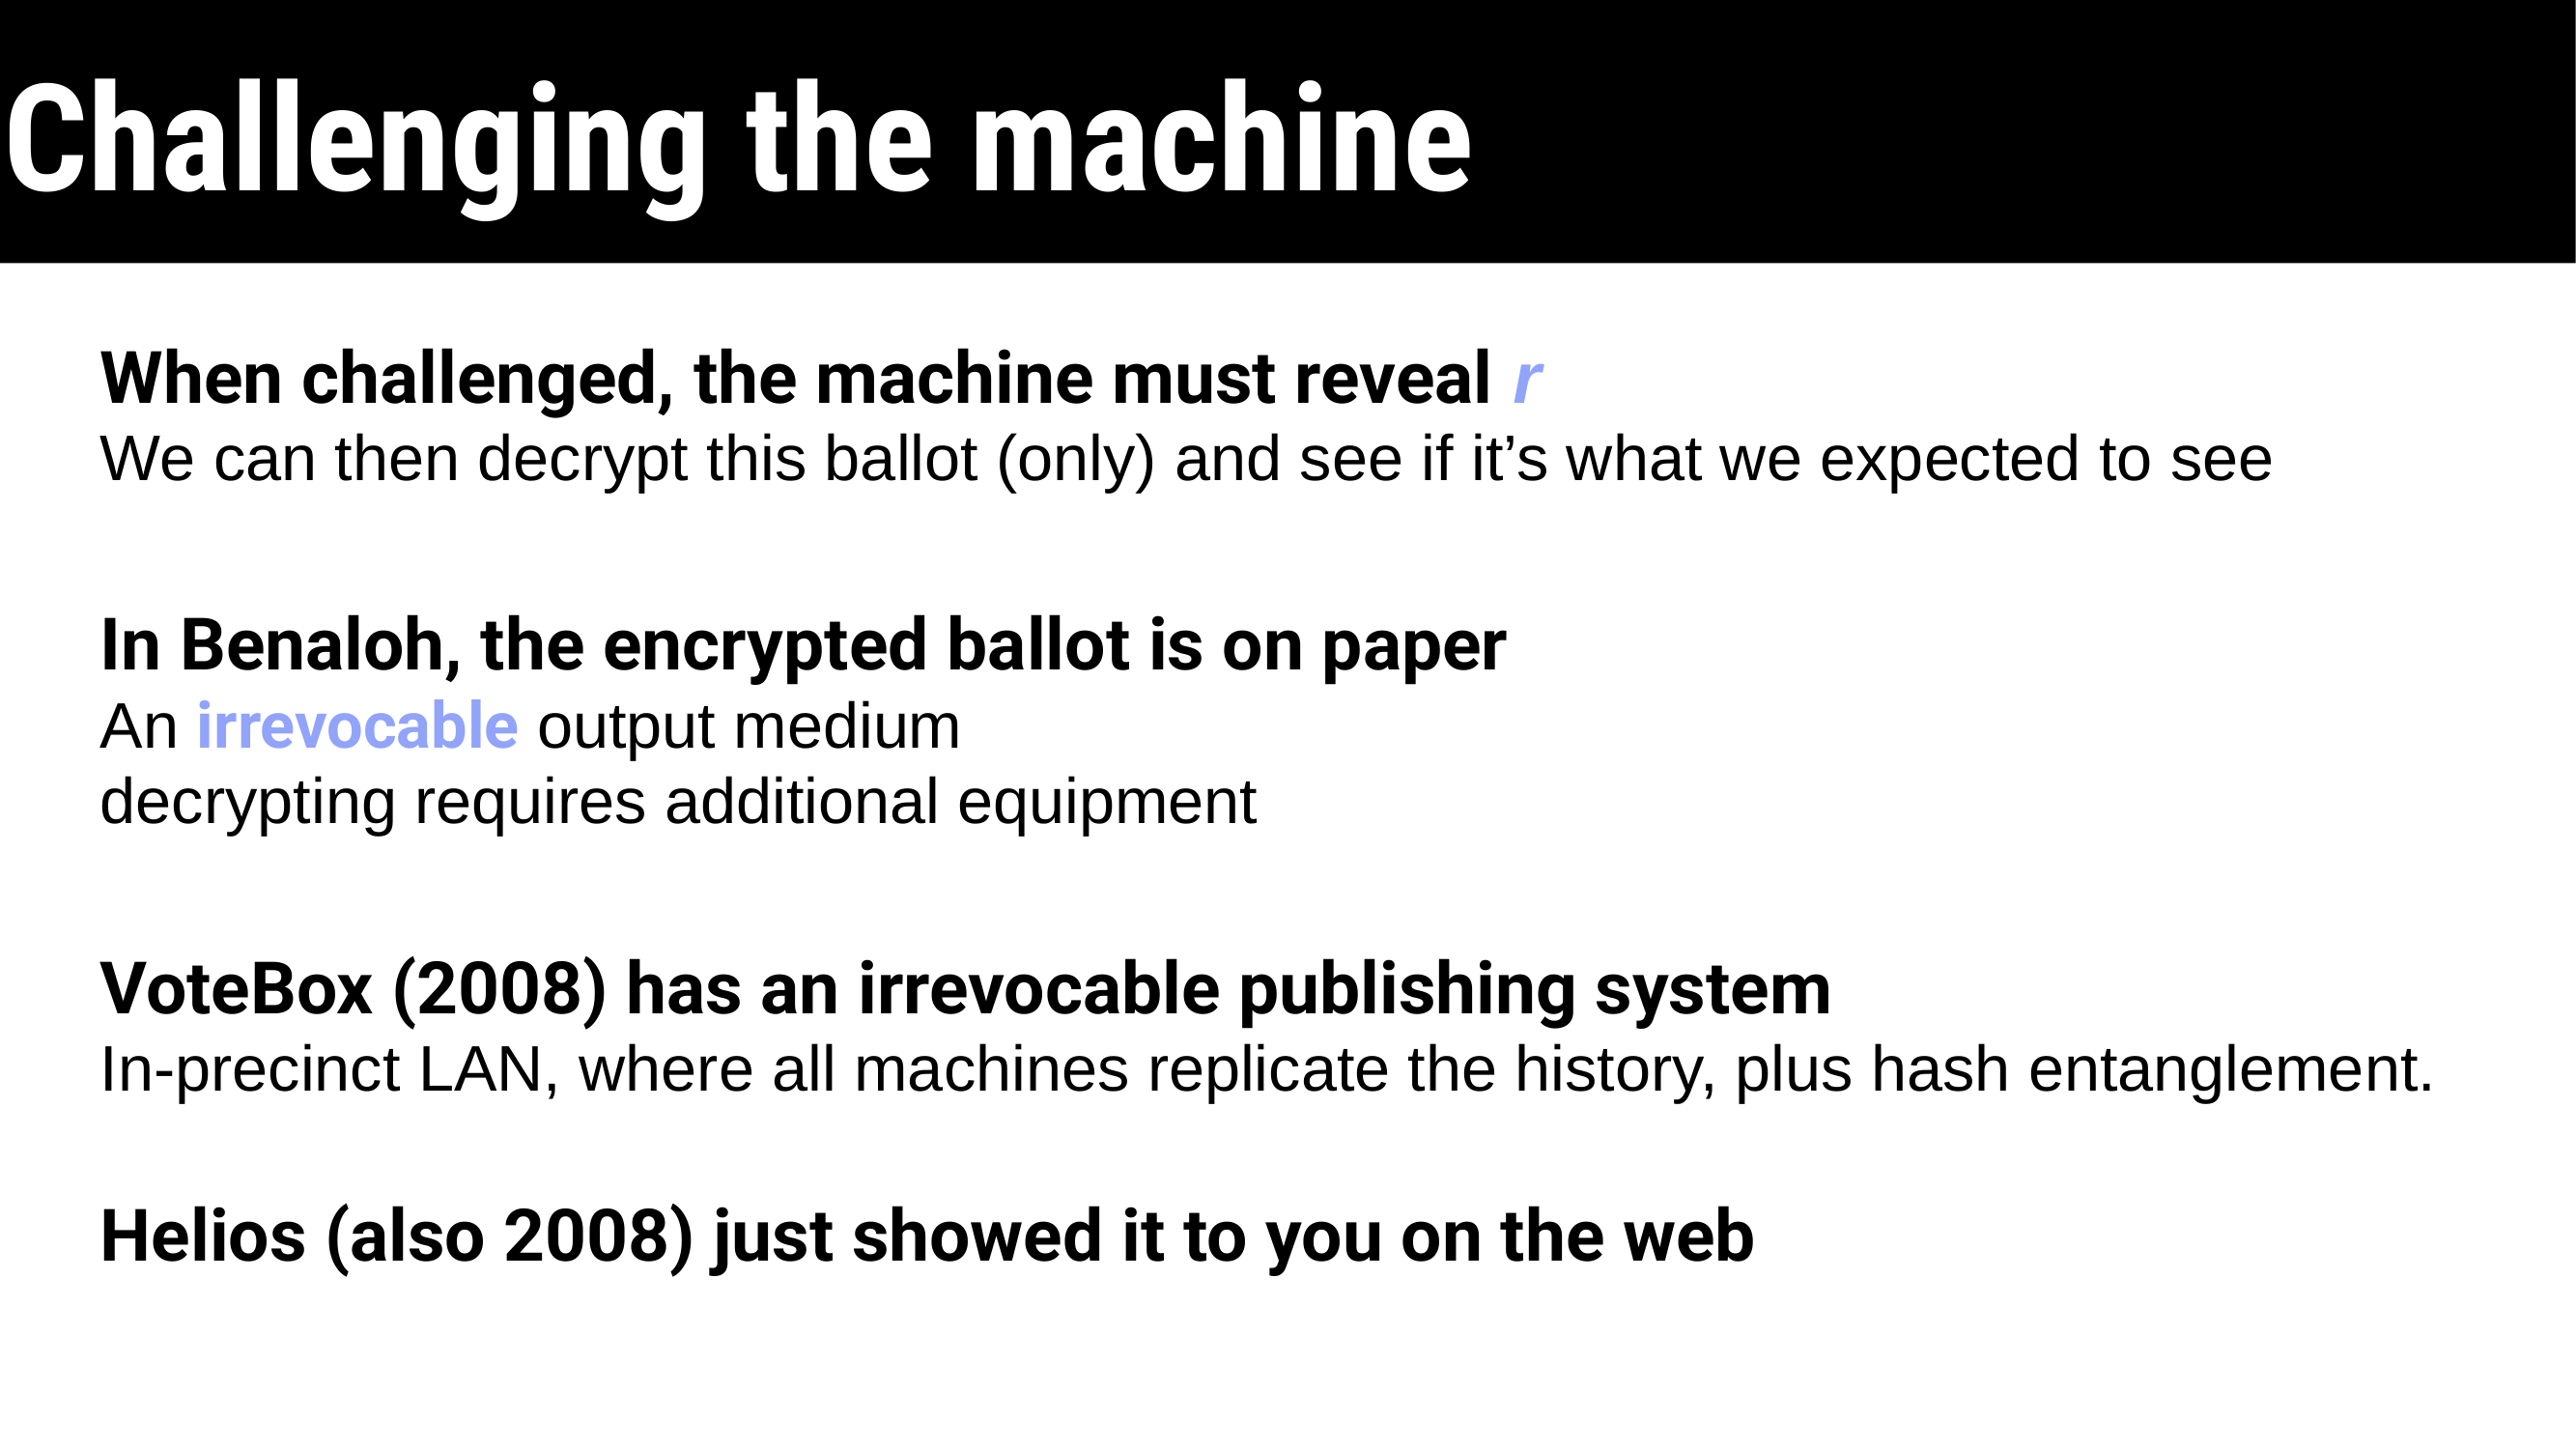

# Challenging the machine
When challenged, the machine must reveal r
We can then decrypt this ballot (only) and see if it’s what we expected to see

In Benaloh, the encrypted ballot is on paper
An irrevocable output medium
decrypting requires additional equipment

VoteBox (2008) has an irrevocable publishing system
In-precinct LAN, where all machines replicate the history, plus hash entanglement.

Helios (also 2008) just showed it to you on the web